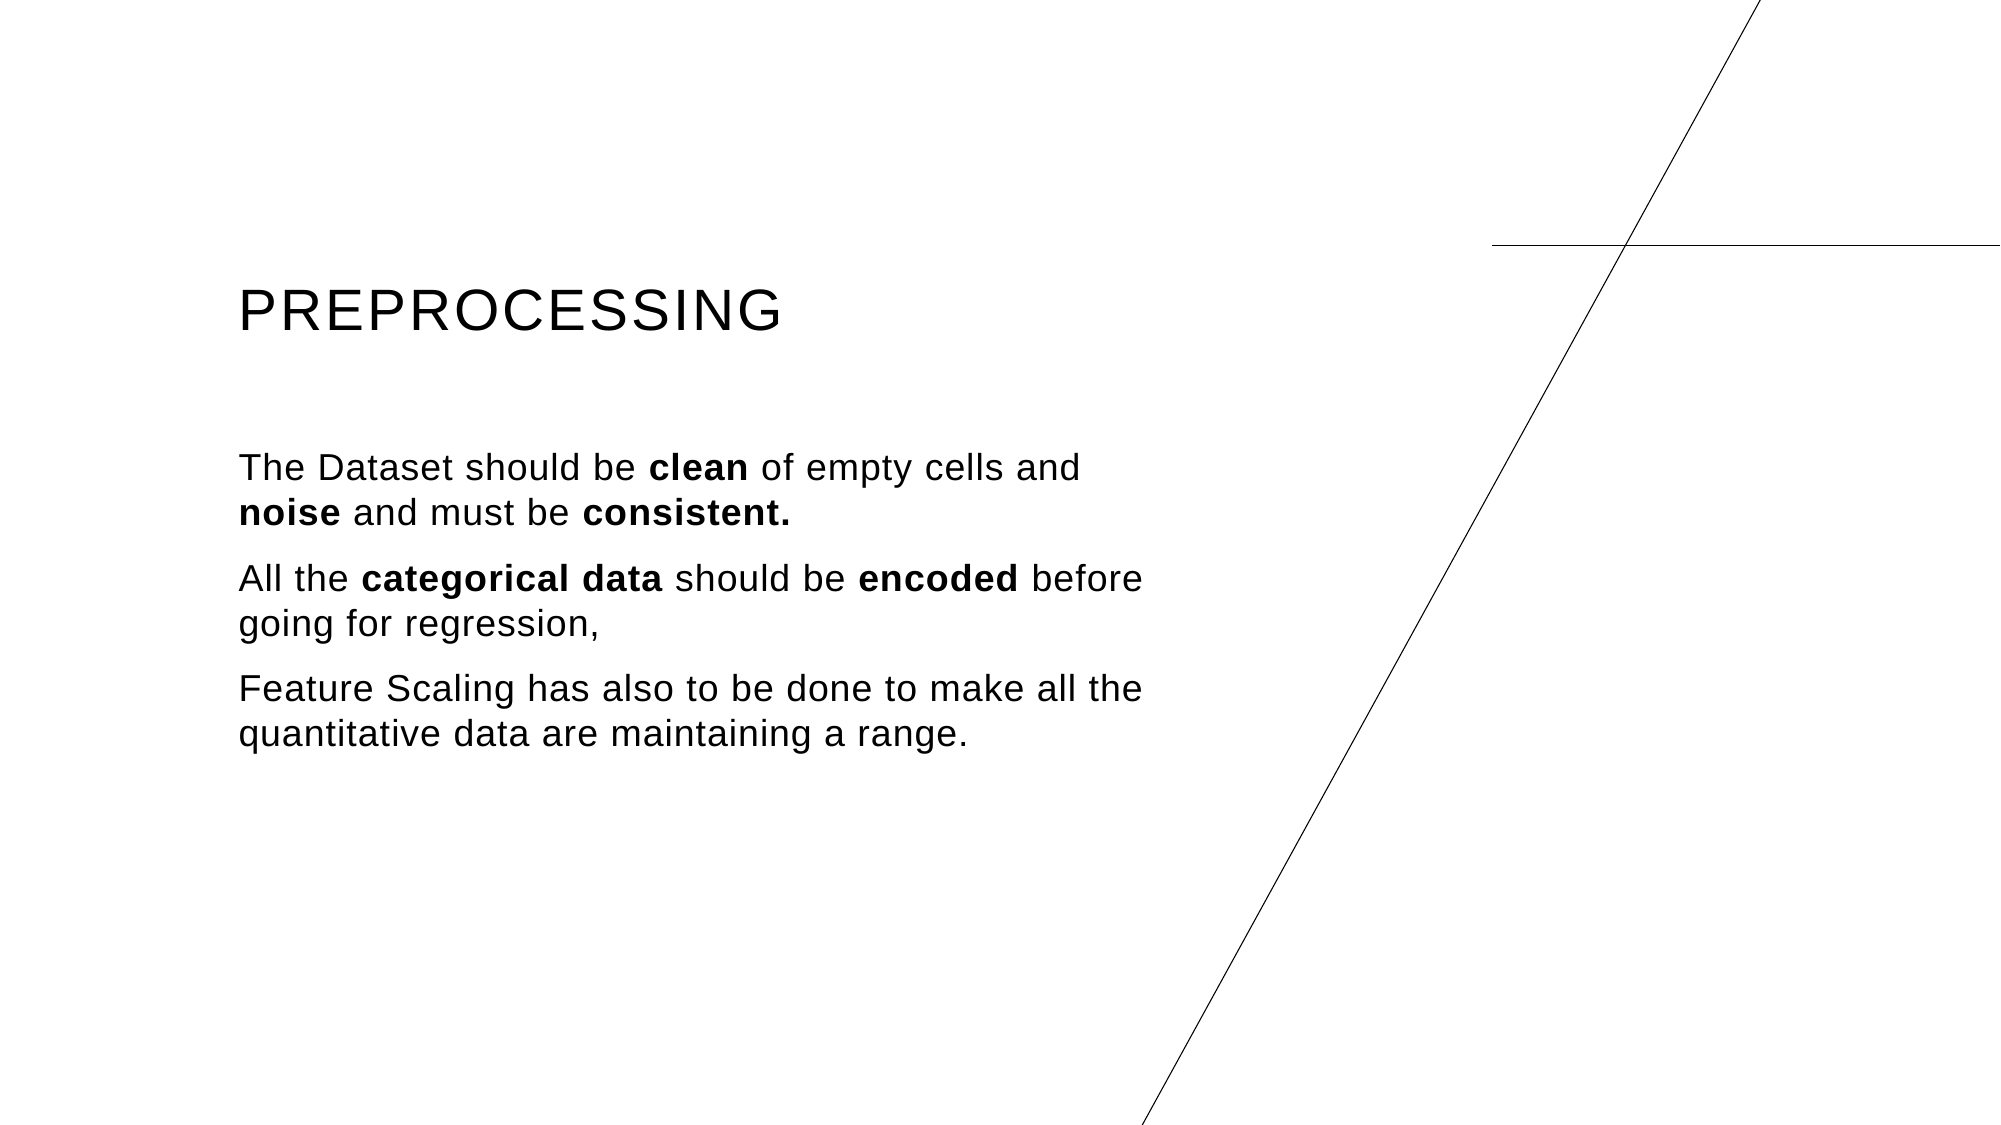

# Preprocessing
The Dataset should be clean of empty cells and noise and must be consistent.
All the categorical data should be encoded before going for regression,
Feature Scaling has also to be done to make all the quantitative data are maintaining a range.